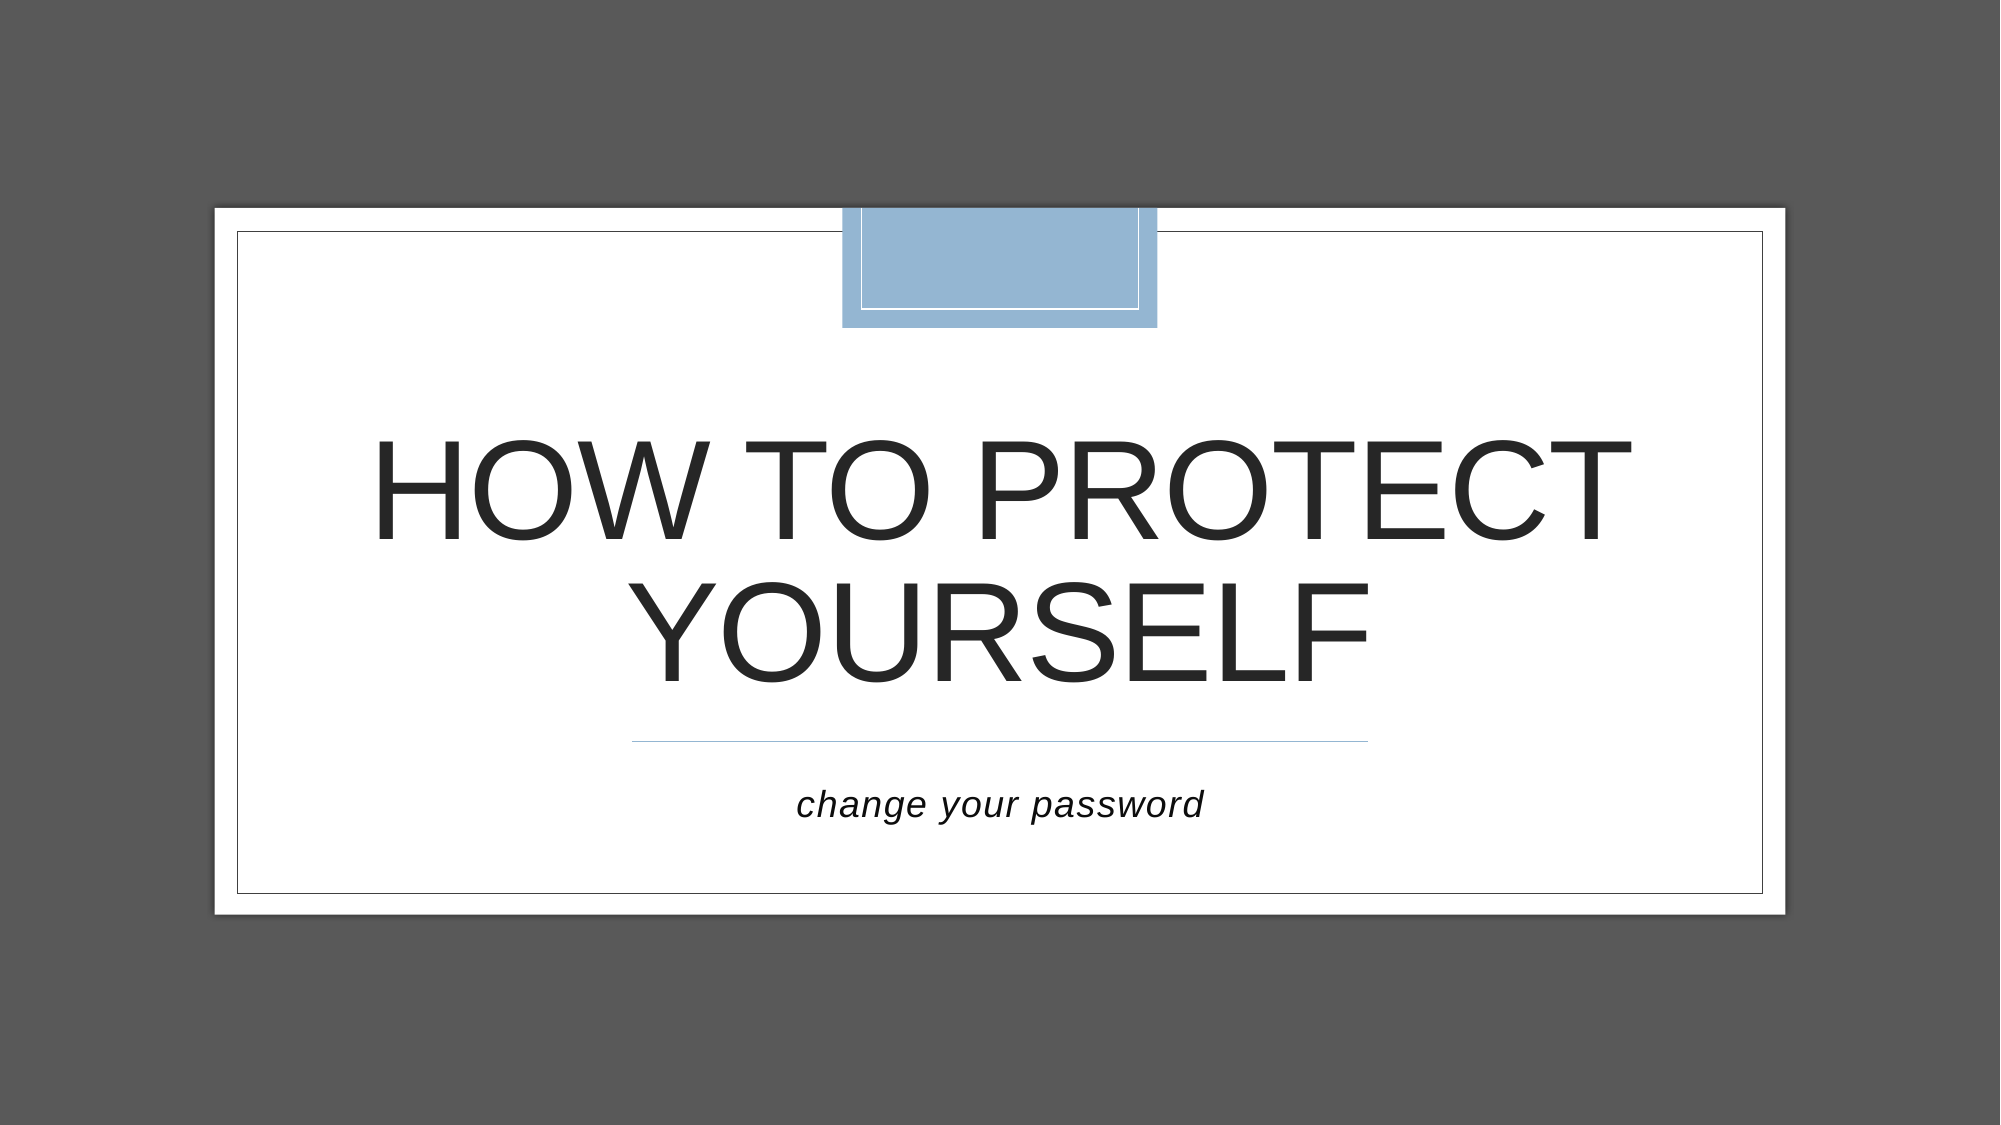

# How to protect yourself
change your password